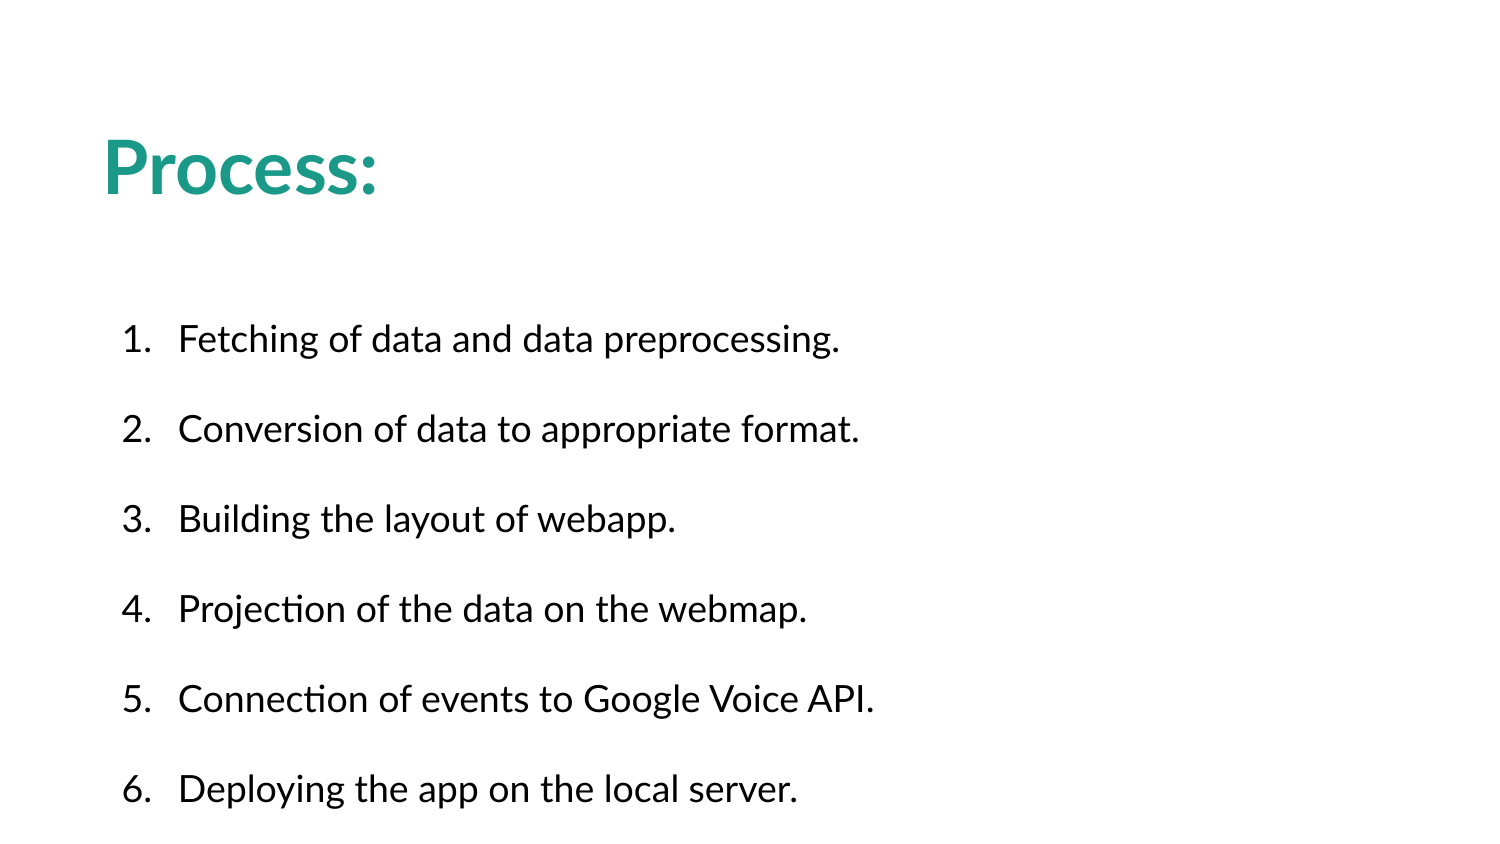

Process:
Fetching of data and data preprocessing.
Conversion of data to appropriate format.
Building the layout of webapp.
Projection of the data on the webmap.
Connection of events to Google Voice API.
Deploying the app on the local server.